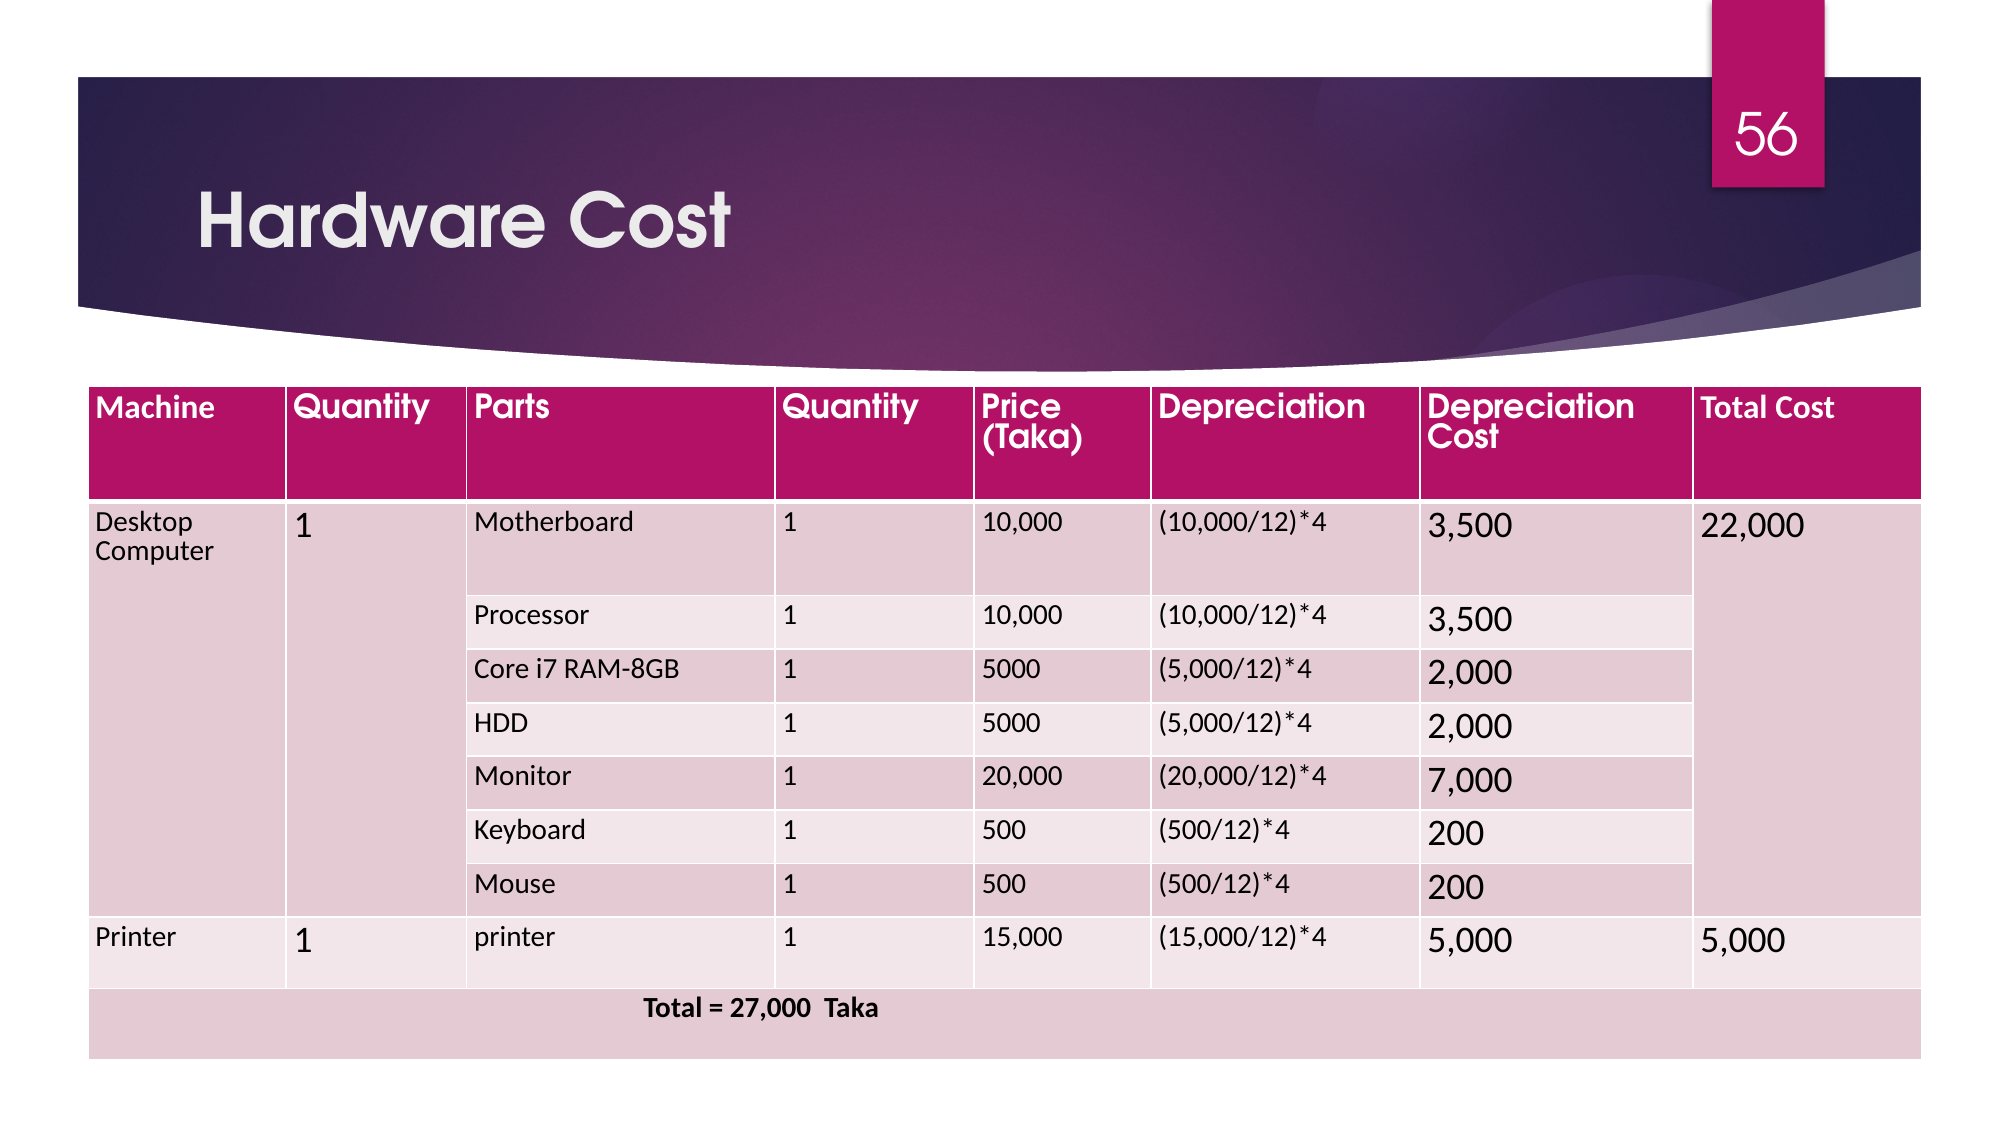

56
# Hardware Cost
| Machine | Quantity | Parts | Quantity | Price (Taka) | Depreciation | Depreciation Cost | Total Cost |
| --- | --- | --- | --- | --- | --- | --- | --- |
| Desktop Computer | 1 | Motherboard | 1 | 10,000 | (10,000/12)\*4 | 3,500 | 22,000 |
|  |  | Processor | 1 | 10,000 | (10,000/12)\*4 | 3,500 |  |
|  |  | Core i7 RAM-8GB | 1 | 5000 | (5,000/12)\*4 | 2,000 |  |
|  |  | HDD | 1 | 5000 | (5,000/12)\*4 | 2,000 |  |
|  |  | Monitor | 1 | 20,000 | (20,000/12)\*4 | 7,000 |  |
|  |  | Keyboard | 1 | 500 | (500/12)\*4 | 200 |  |
|  |  | Mouse | 1 | 500 | (500/12)\*4 | 200 |  |
| Printer | 1 | printer | 1 | 15,000 | (15,000/12)\*4 | 5,000 | 5,000 |
| Total = 27,000 Taka |  |  |  |  |  |  |  |